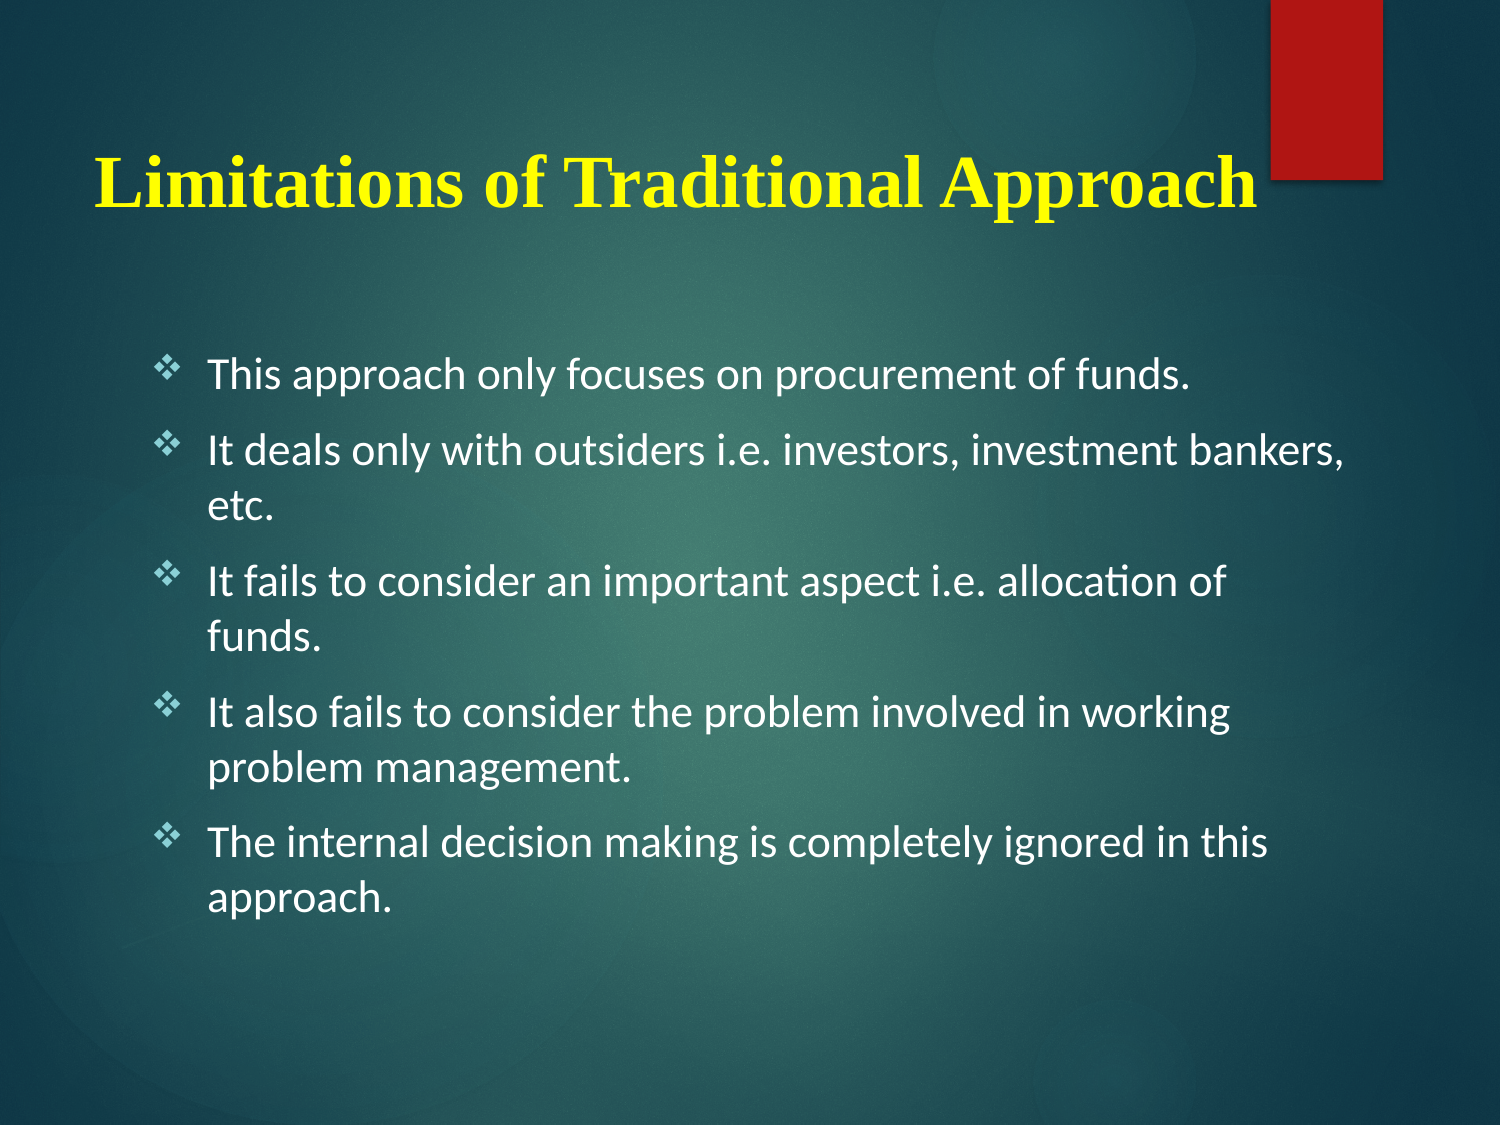

# Limitations of Traditional Approach
This approach only focuses on procurement of funds.
It deals only with outsiders i.e. investors, investment bankers, etc.
It fails to consider an important aspect i.e. allocation of funds.
It also fails to consider the problem involved in working problem management.
The internal decision making is completely ignored in this approach.